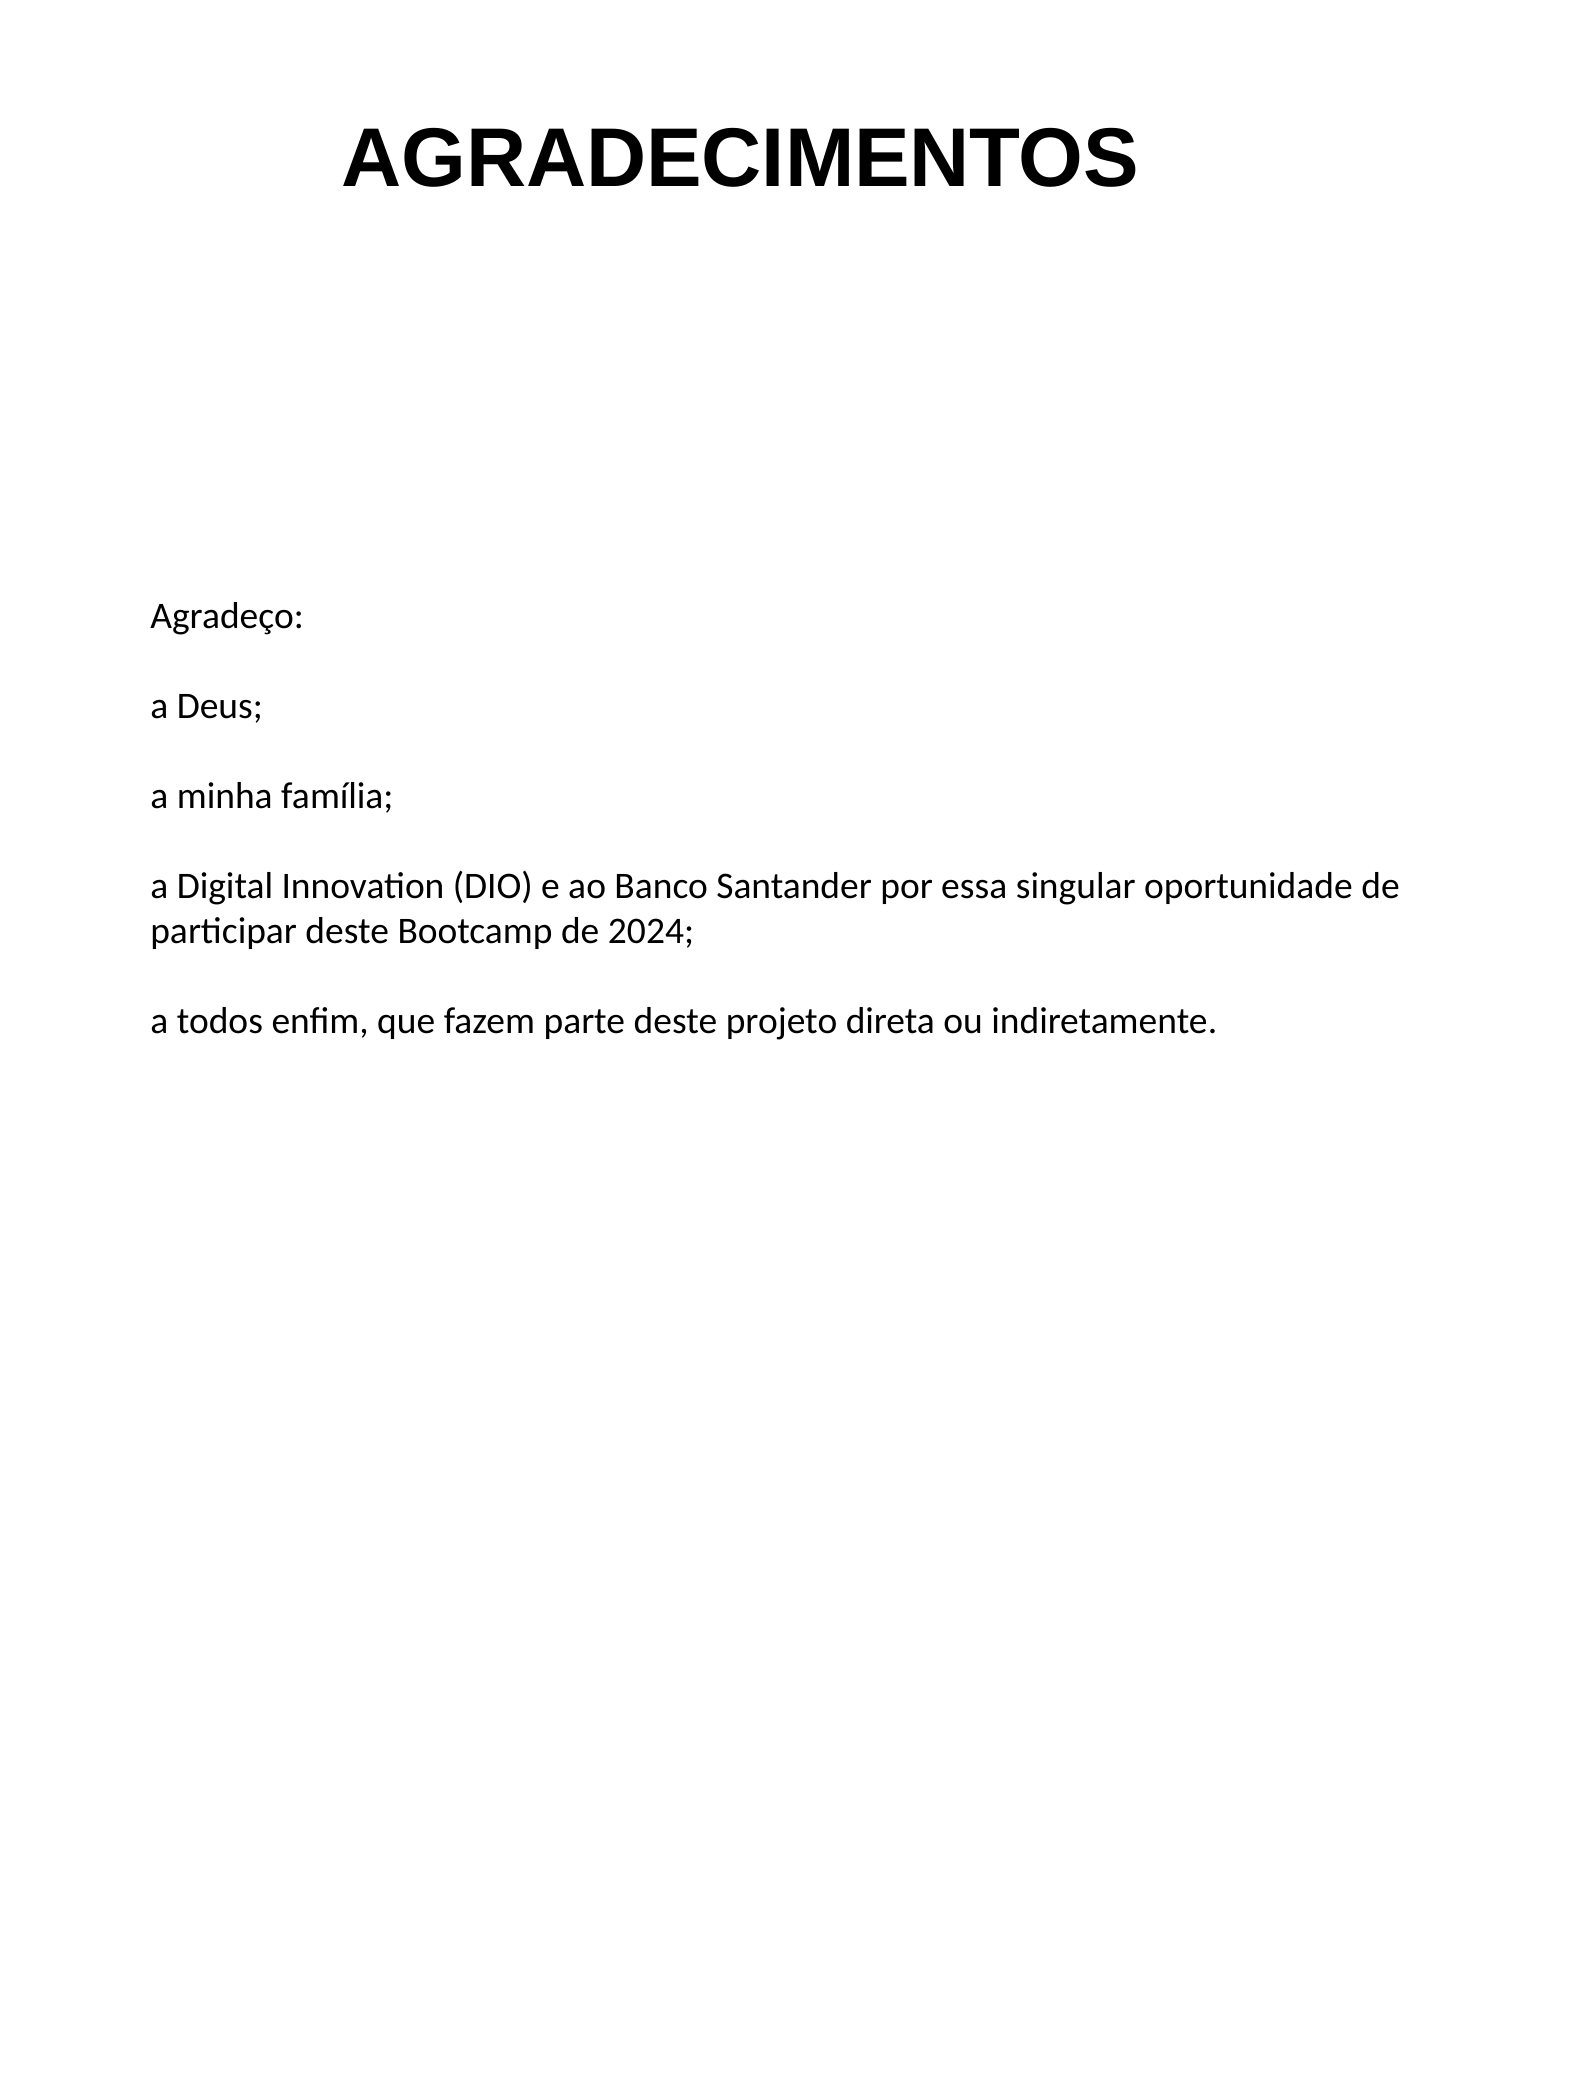

AGRADECIMENTOS
Agradeço:

a Deus;

a minha família;

a Digital Innovation (DIO) e ao Banco Santander por essa singular oportunidade de participar deste Bootcamp de 2024;

a todos enfim, que fazem parte deste projeto direta ou indiretamente.